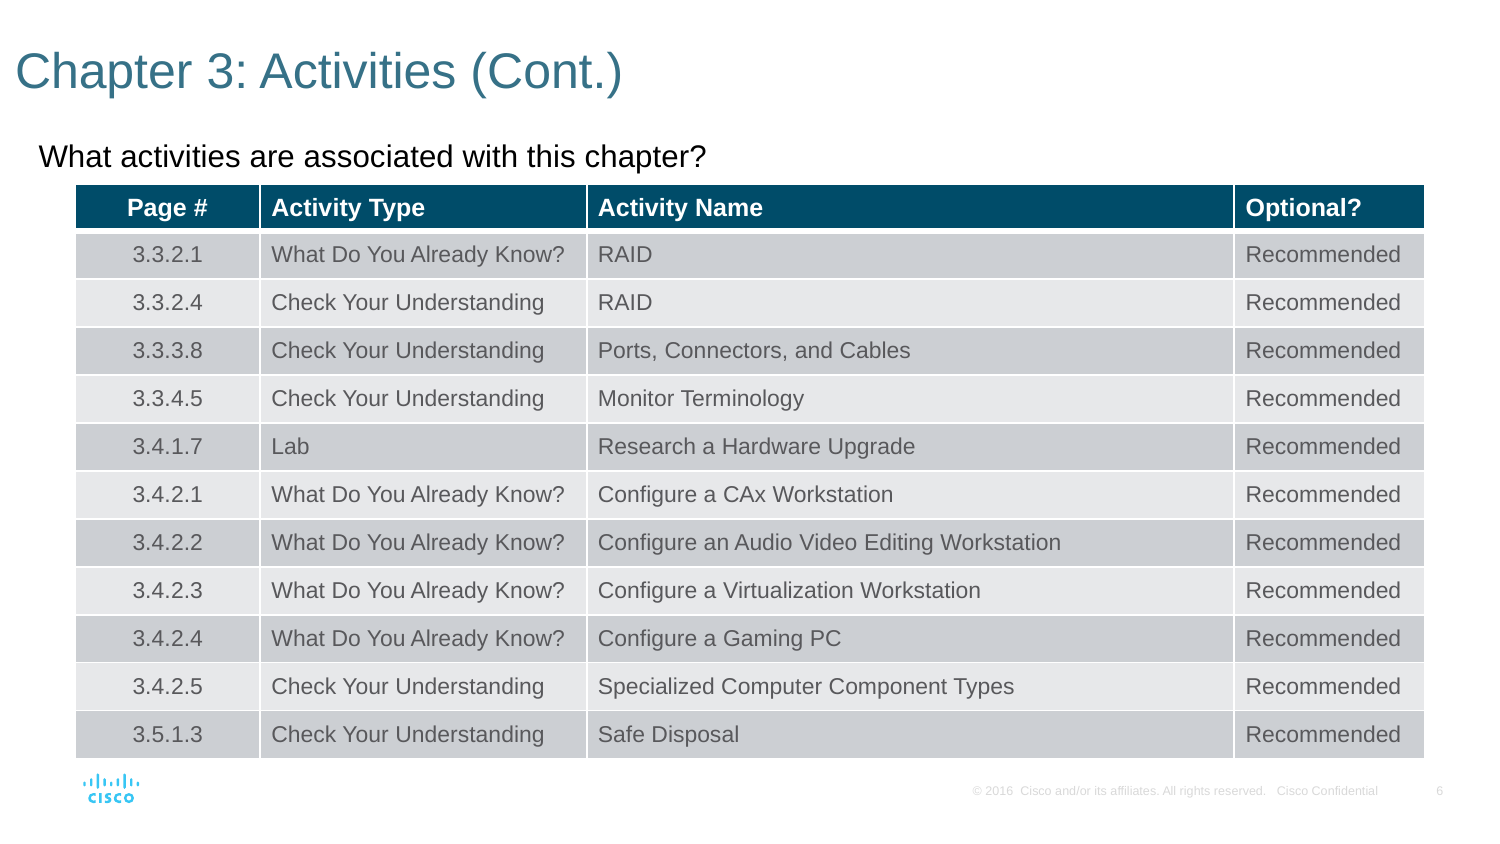

# Chapter 3: Activities (Cont.)
What activities are associated with this chapter?

| Page # | Activity Type | Activity Name | Optional? |
| --- | --- | --- | --- |
| 3.3.2.1 | What Do You Already Know? | RAID | Recommended |
| 3.3.2.4 | Check Your Understanding | RAID | Recommended |
| 3.3.3.8 | Check Your Understanding | Ports, Connectors, and Cables | Recommended |
| 3.3.4.5 | Check Your Understanding | Monitor Terminology | Recommended |
| 3.4.1.7 | Lab | Research a Hardware Upgrade | Recommended |
| 3.4.2.1 | What Do You Already Know? | Configure a CAx Workstation | Recommended |
| 3.4.2.2 | What Do You Already Know? | Configure an Audio Video Editing Workstation | Recommended |
| 3.4.2.3 | What Do You Already Know? | Configure a Virtualization Workstation | Recommended |
| 3.4.2.4 | What Do You Already Know? | Configure a Gaming PC | Recommended |
| 3.4.2.5 | Check Your Understanding | Specialized Computer Component Types | Recommended |
| 3.5.1.3 | Check Your Understanding | Safe Disposal | Recommended |